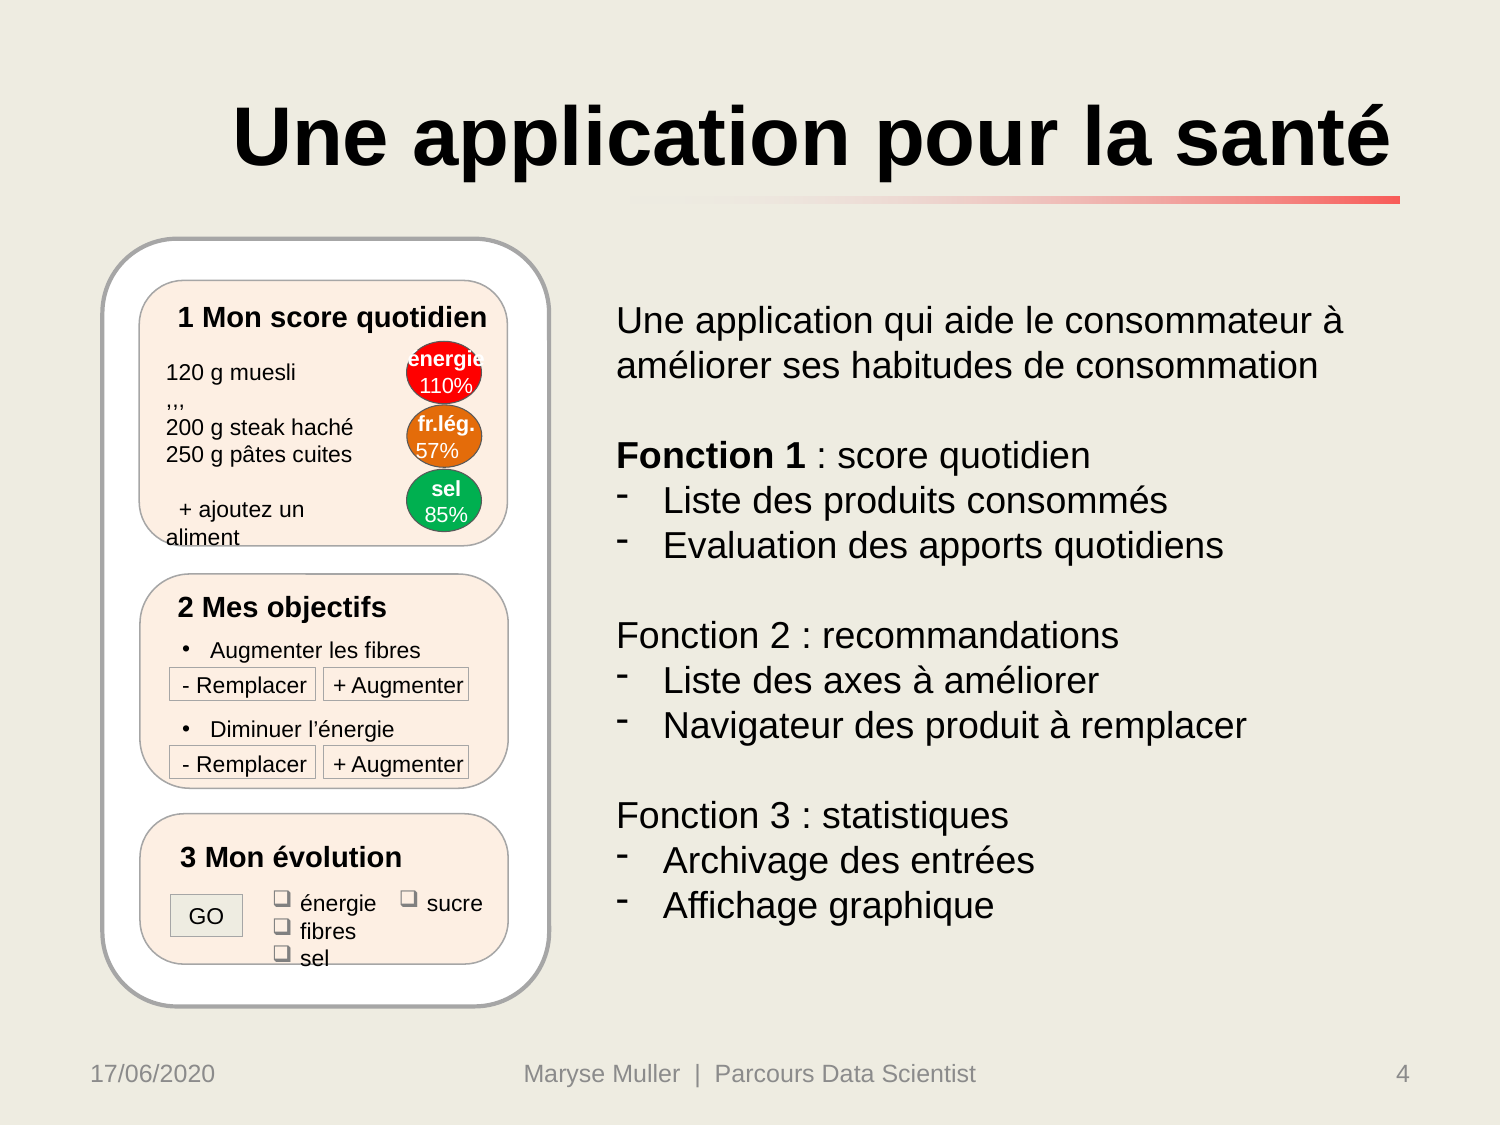

# Une application pour la santé

Une application qui aide le consommateur à améliorer ses habitudes de consommation

Fonction 1 : score quotidien
Liste des produits consommés
Evaluation des apports quotidiens

Fonction 2 : recommandations
Liste des axes à améliorer
Navigateur des produit à remplacer

Fonction 3 : statistiques
Archivage des entrées
Affichage graphique
1 Mon score quotidien

énergie
110%

fr.lég.
57%

sel
85%
120 g muesli
,,,
200 g steak haché
250 g pâtes cuites

  + ajoutez un aliment
2 Mes objectifs
Augmenter les fibres

- Remplacer    + Augmenter

Diminuer l’énergie

- Remplacer    + Augmenter

3 Mon évolution
énergie
fibres
sel
sucre
GO
17/06/2020
Maryse Muller  |  Parcours Data Scientist
4